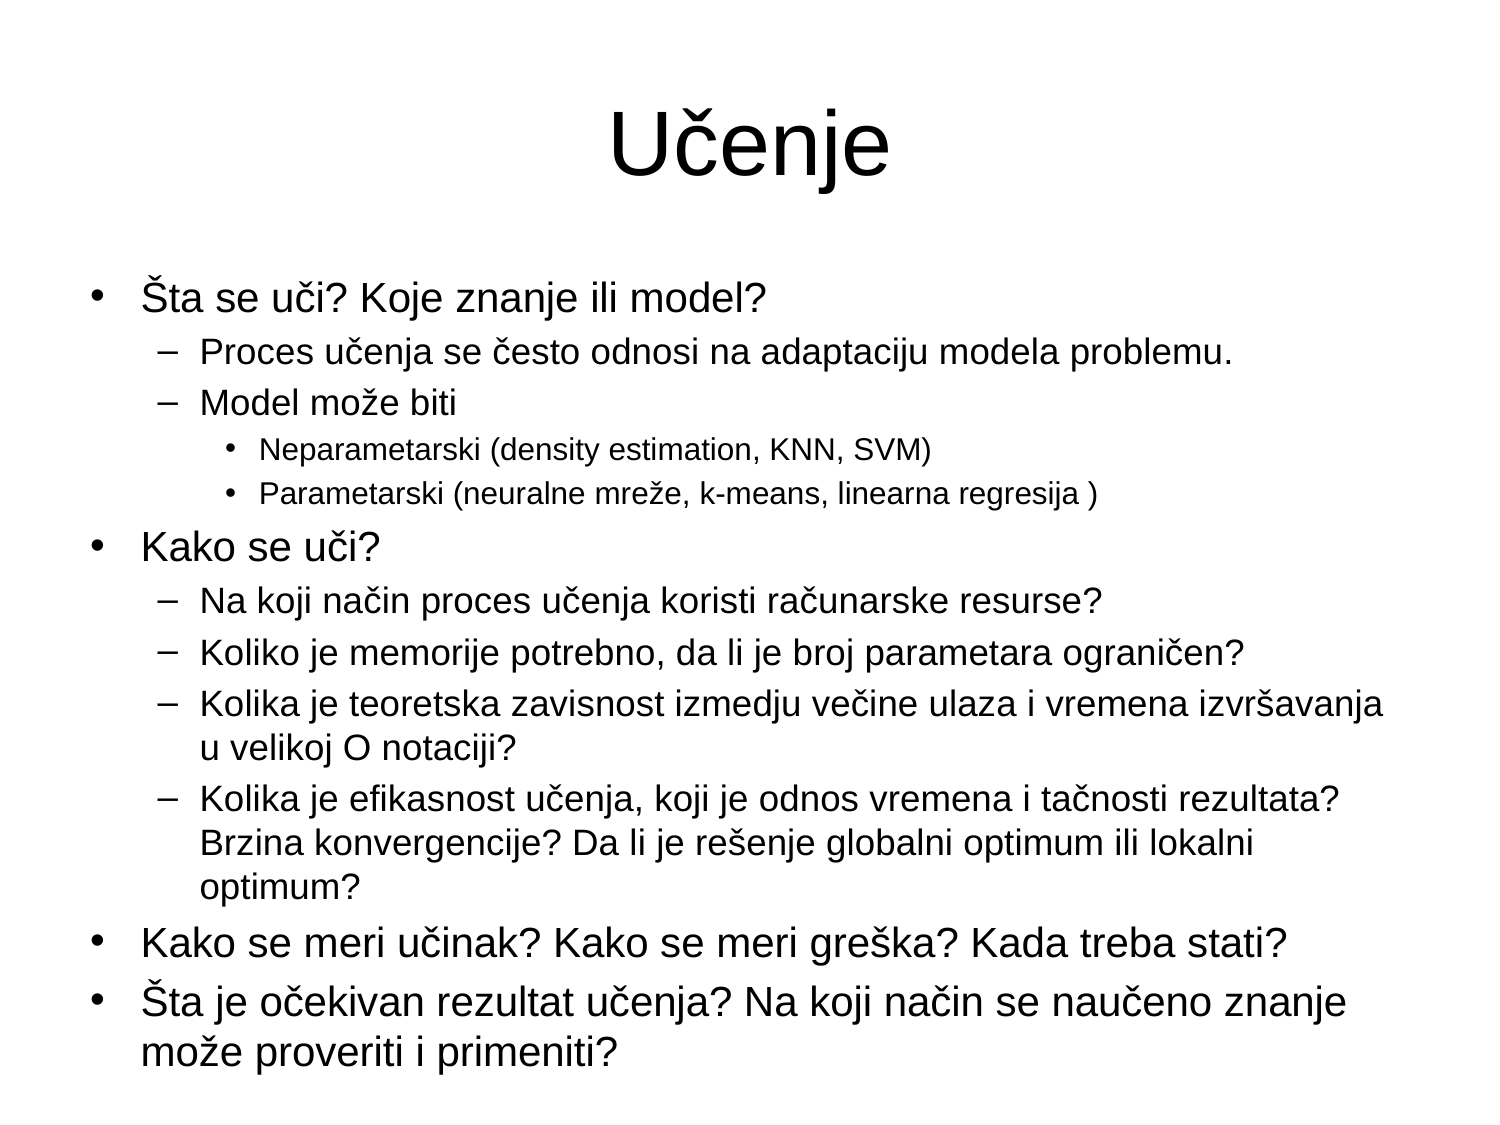

# Učenje
Šta se uči? Koje znanje ili model?
Proces učenja se često odnosi na adaptaciju modela problemu.
Model može biti
Neparametarski (density estimation, KNN, SVM)
Parametarski (neuralne mreže, k-means, linearna regresija )
Kako se uči?
Na koji način proces učenja koristi računarske resurse?
Koliko je memorije potrebno, da li je broj parametara ograničen?
Kolika je teoretska zavisnost izmedju večine ulaza i vremena izvršavanja u velikoj O notaciji?
Kolika je efikasnost učenja, koji je odnos vremena i tačnosti rezultata? Brzina konvergencije? Da li je rešenje globalni optimum ili lokalni optimum?
Kako se meri učinak? Kako se meri greška? Kada treba stati?
Šta je očekivan rezultat učenja? Na koji način se naučeno znanje može proveriti i primeniti?